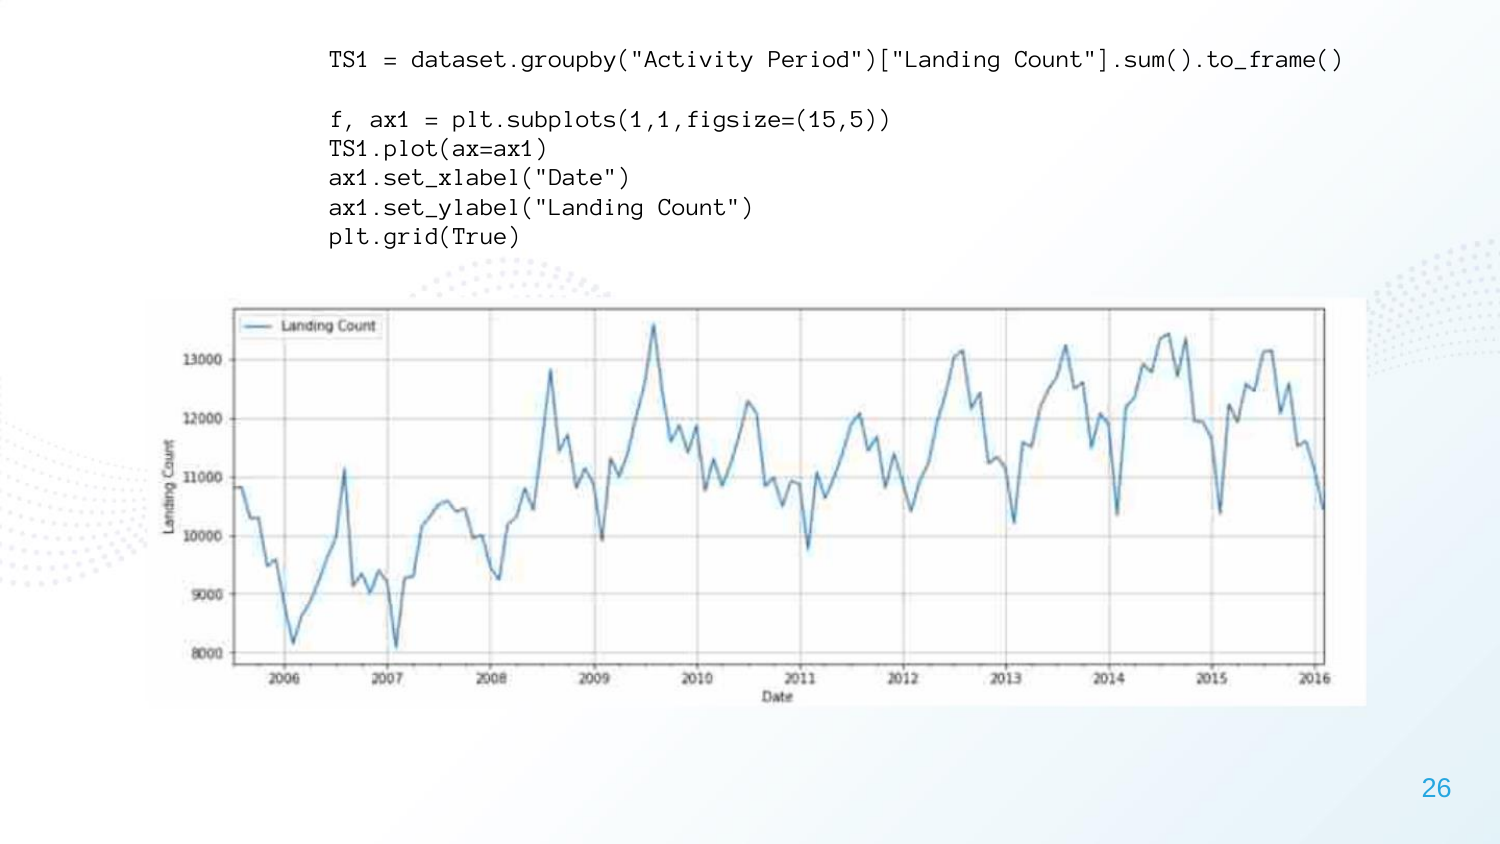

TS1 = dataset.groupby("Activity Period")["Landing Count"].sum().to_frame()
f, ax1 = plt.subplots(1,1,figsize=(15,5))
TS1.plot(ax=ax1)
ax1.set_xlabel("Date")
ax1.set_ylabel("Landing Count")
plt.grid(True)
26